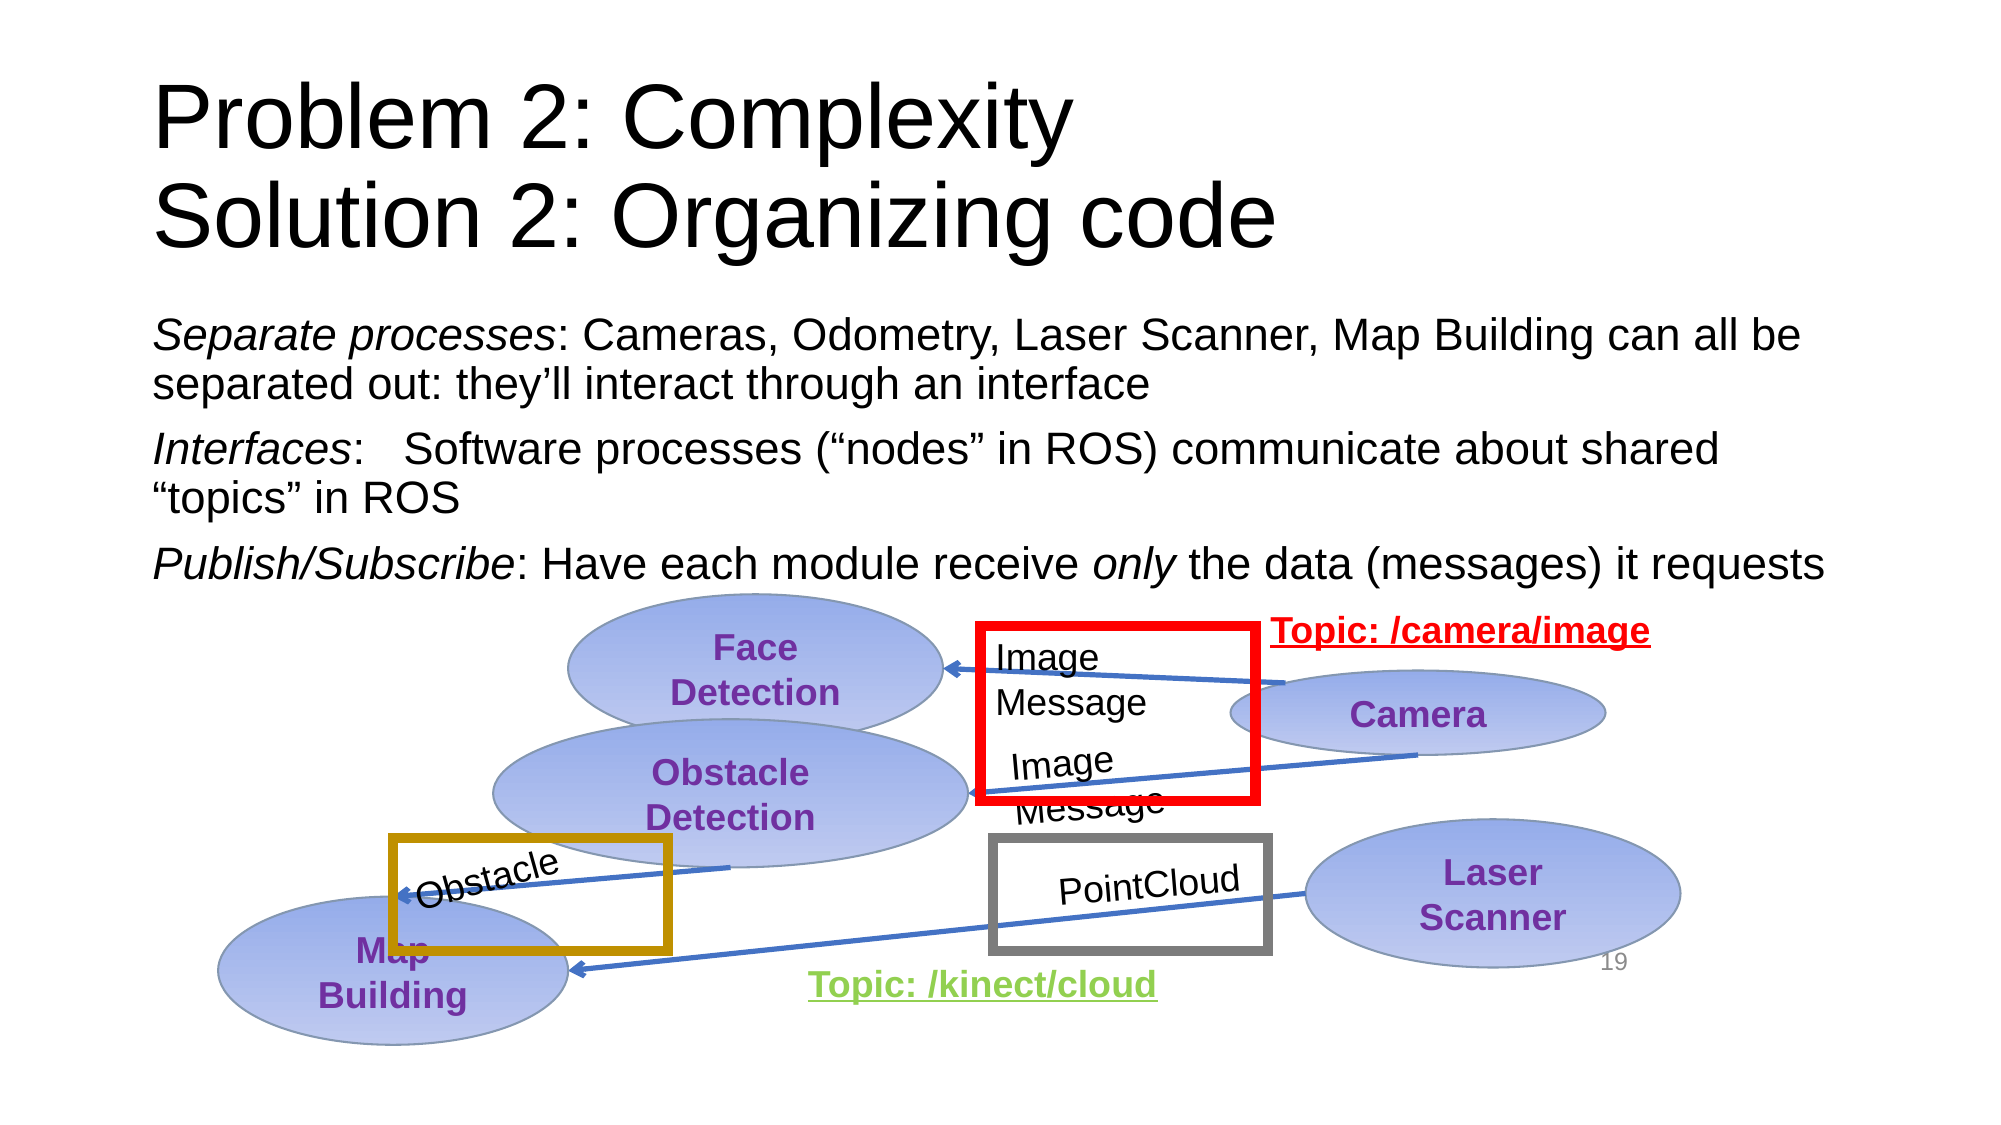

# Problem 2: Complexity Solution 2: Organizing code
Separate processes: Cameras, Odometry, Laser Scanner, Map Building can all be separated out: they’ll interact through an interface
Interfaces:   Software processes (“nodes” in ROS) communicate about shared “topics” in ROS
Publish/Subscribe: Have each module receive only the data (messages) it requests
Topic: /camera/image
Face Detection
Image Message

Camera
Image Message
Obstacle Detection
Obstacle

PointCloud
Laser Scanner
Map Building
19
Topic: /kinect/cloud